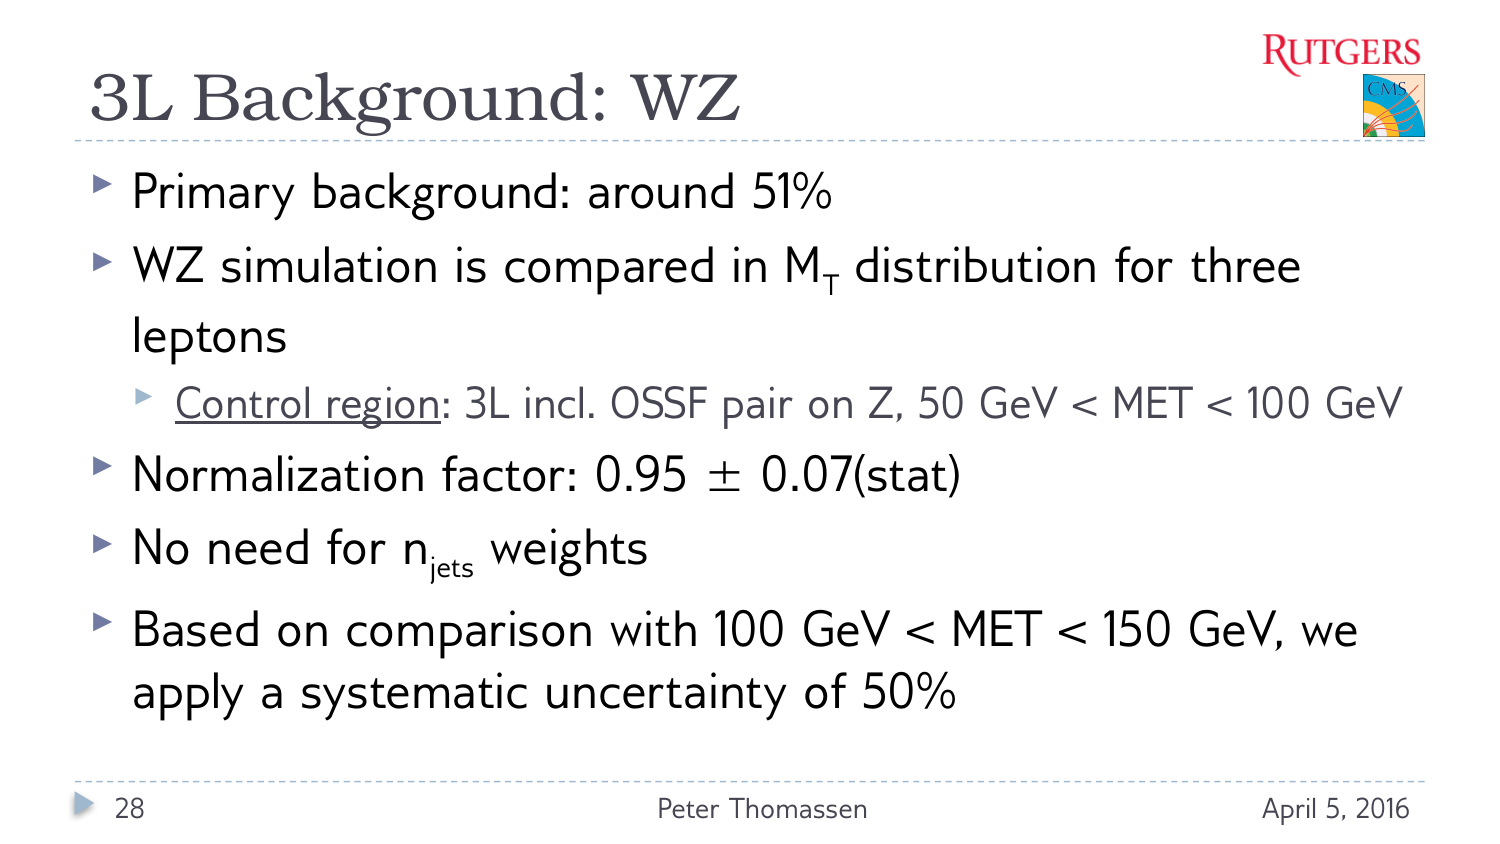

# 3L Background: WZ
Primary background: around 51%
WZ simulation is compared in MT distribution for three leptons
Control region: 3L incl. OSSF pair on Z, 50 GeV < MET < 100 GeV
Normalization factor: 0.95 ± 0.07(stat)
No need for njets weights
Based on comparison with 100 GeV < MET < 150 GeV, we apply a systematic uncertainty of 50%
28
Peter Thomassen
April 5, 2016